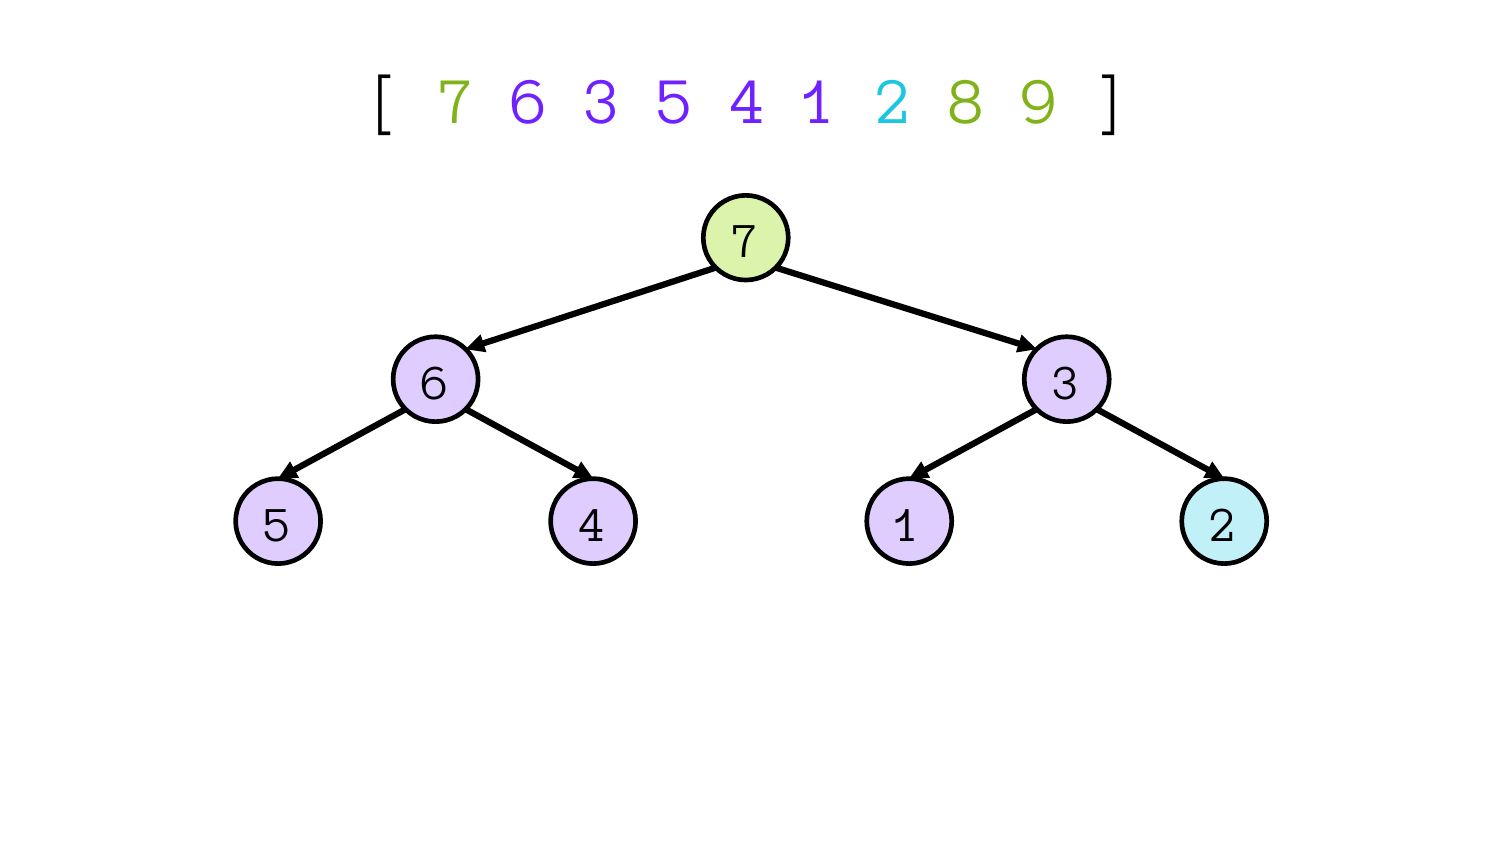

# [ 7 6 3 5 4 1 2 8 9 ]
7
6
3
5
4
1
2